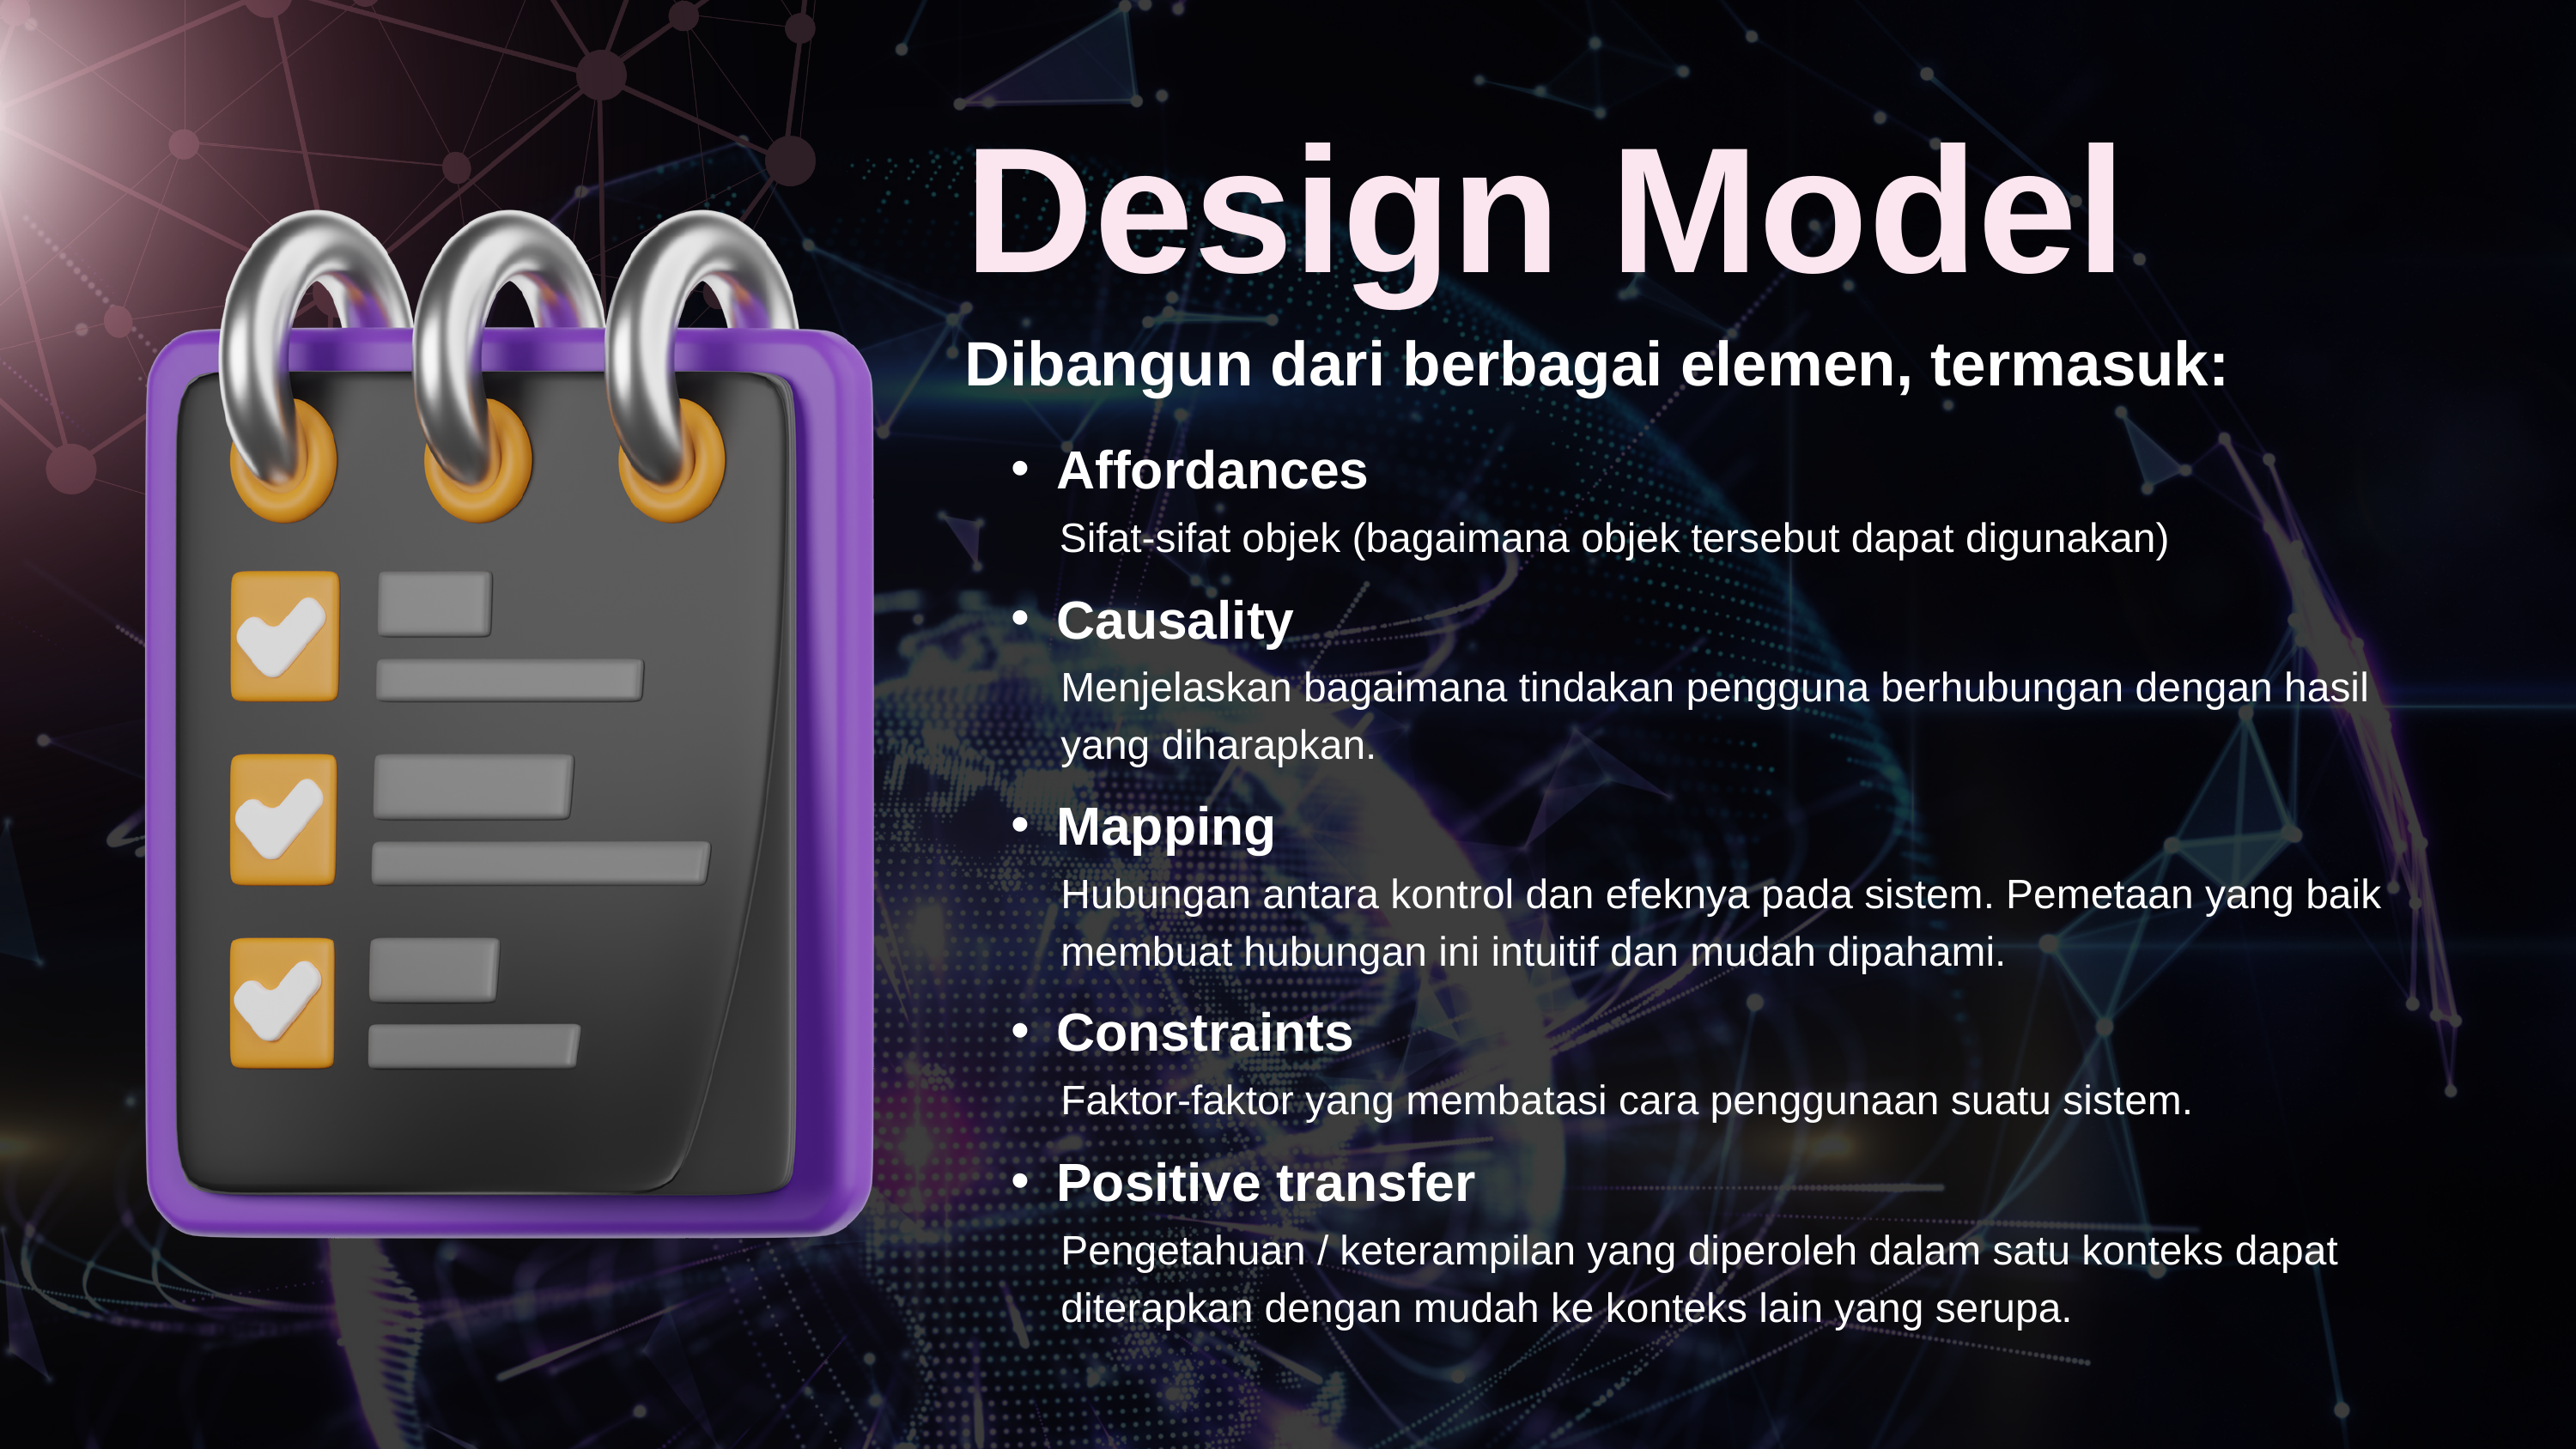

Design Model

Dibangun dari berbagai elemen, termasuk:
Affordances
Sifat-sifat objek (bagaimana objek tersebut dapat digunakan)
Causality
Menjelaskan bagaimana tindakan pengguna berhubungan dengan hasil yang diharapkan.
Mapping
Hubungan antara kontrol dan efeknya pada sistem. Pemetaan yang baik membuat hubungan ini intuitif dan mudah dipahami.
Constraints
Faktor-faktor yang membatasi cara penggunaan suatu sistem.
Positive transfer
Pengetahuan / keterampilan yang diperoleh dalam satu konteks dapat diterapkan dengan mudah ke konteks lain yang serupa.